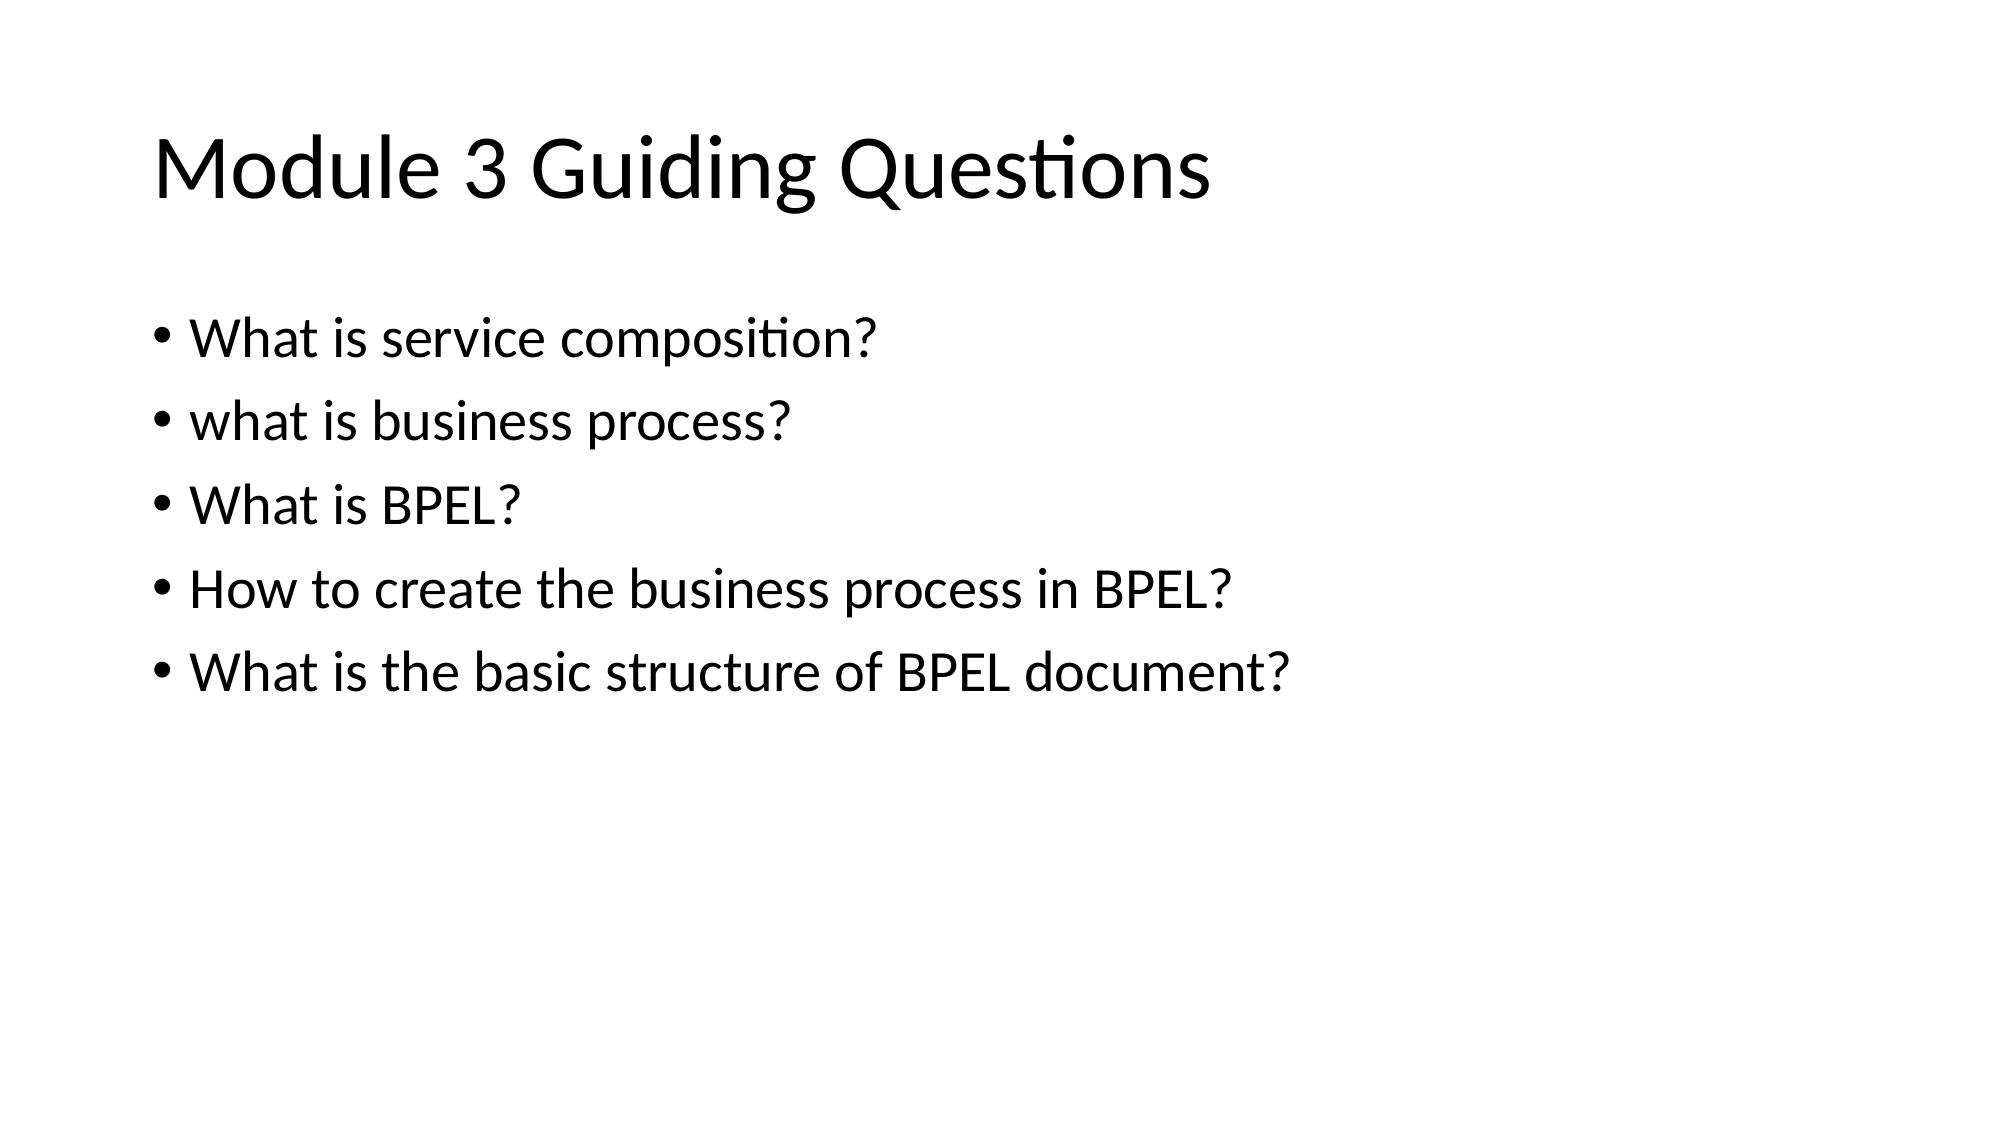

# Module 3 Guiding Questions
What is service composition?
what is business process?
What is BPEL?
How to create the business process in BPEL?
What is the basic structure of BPEL document?